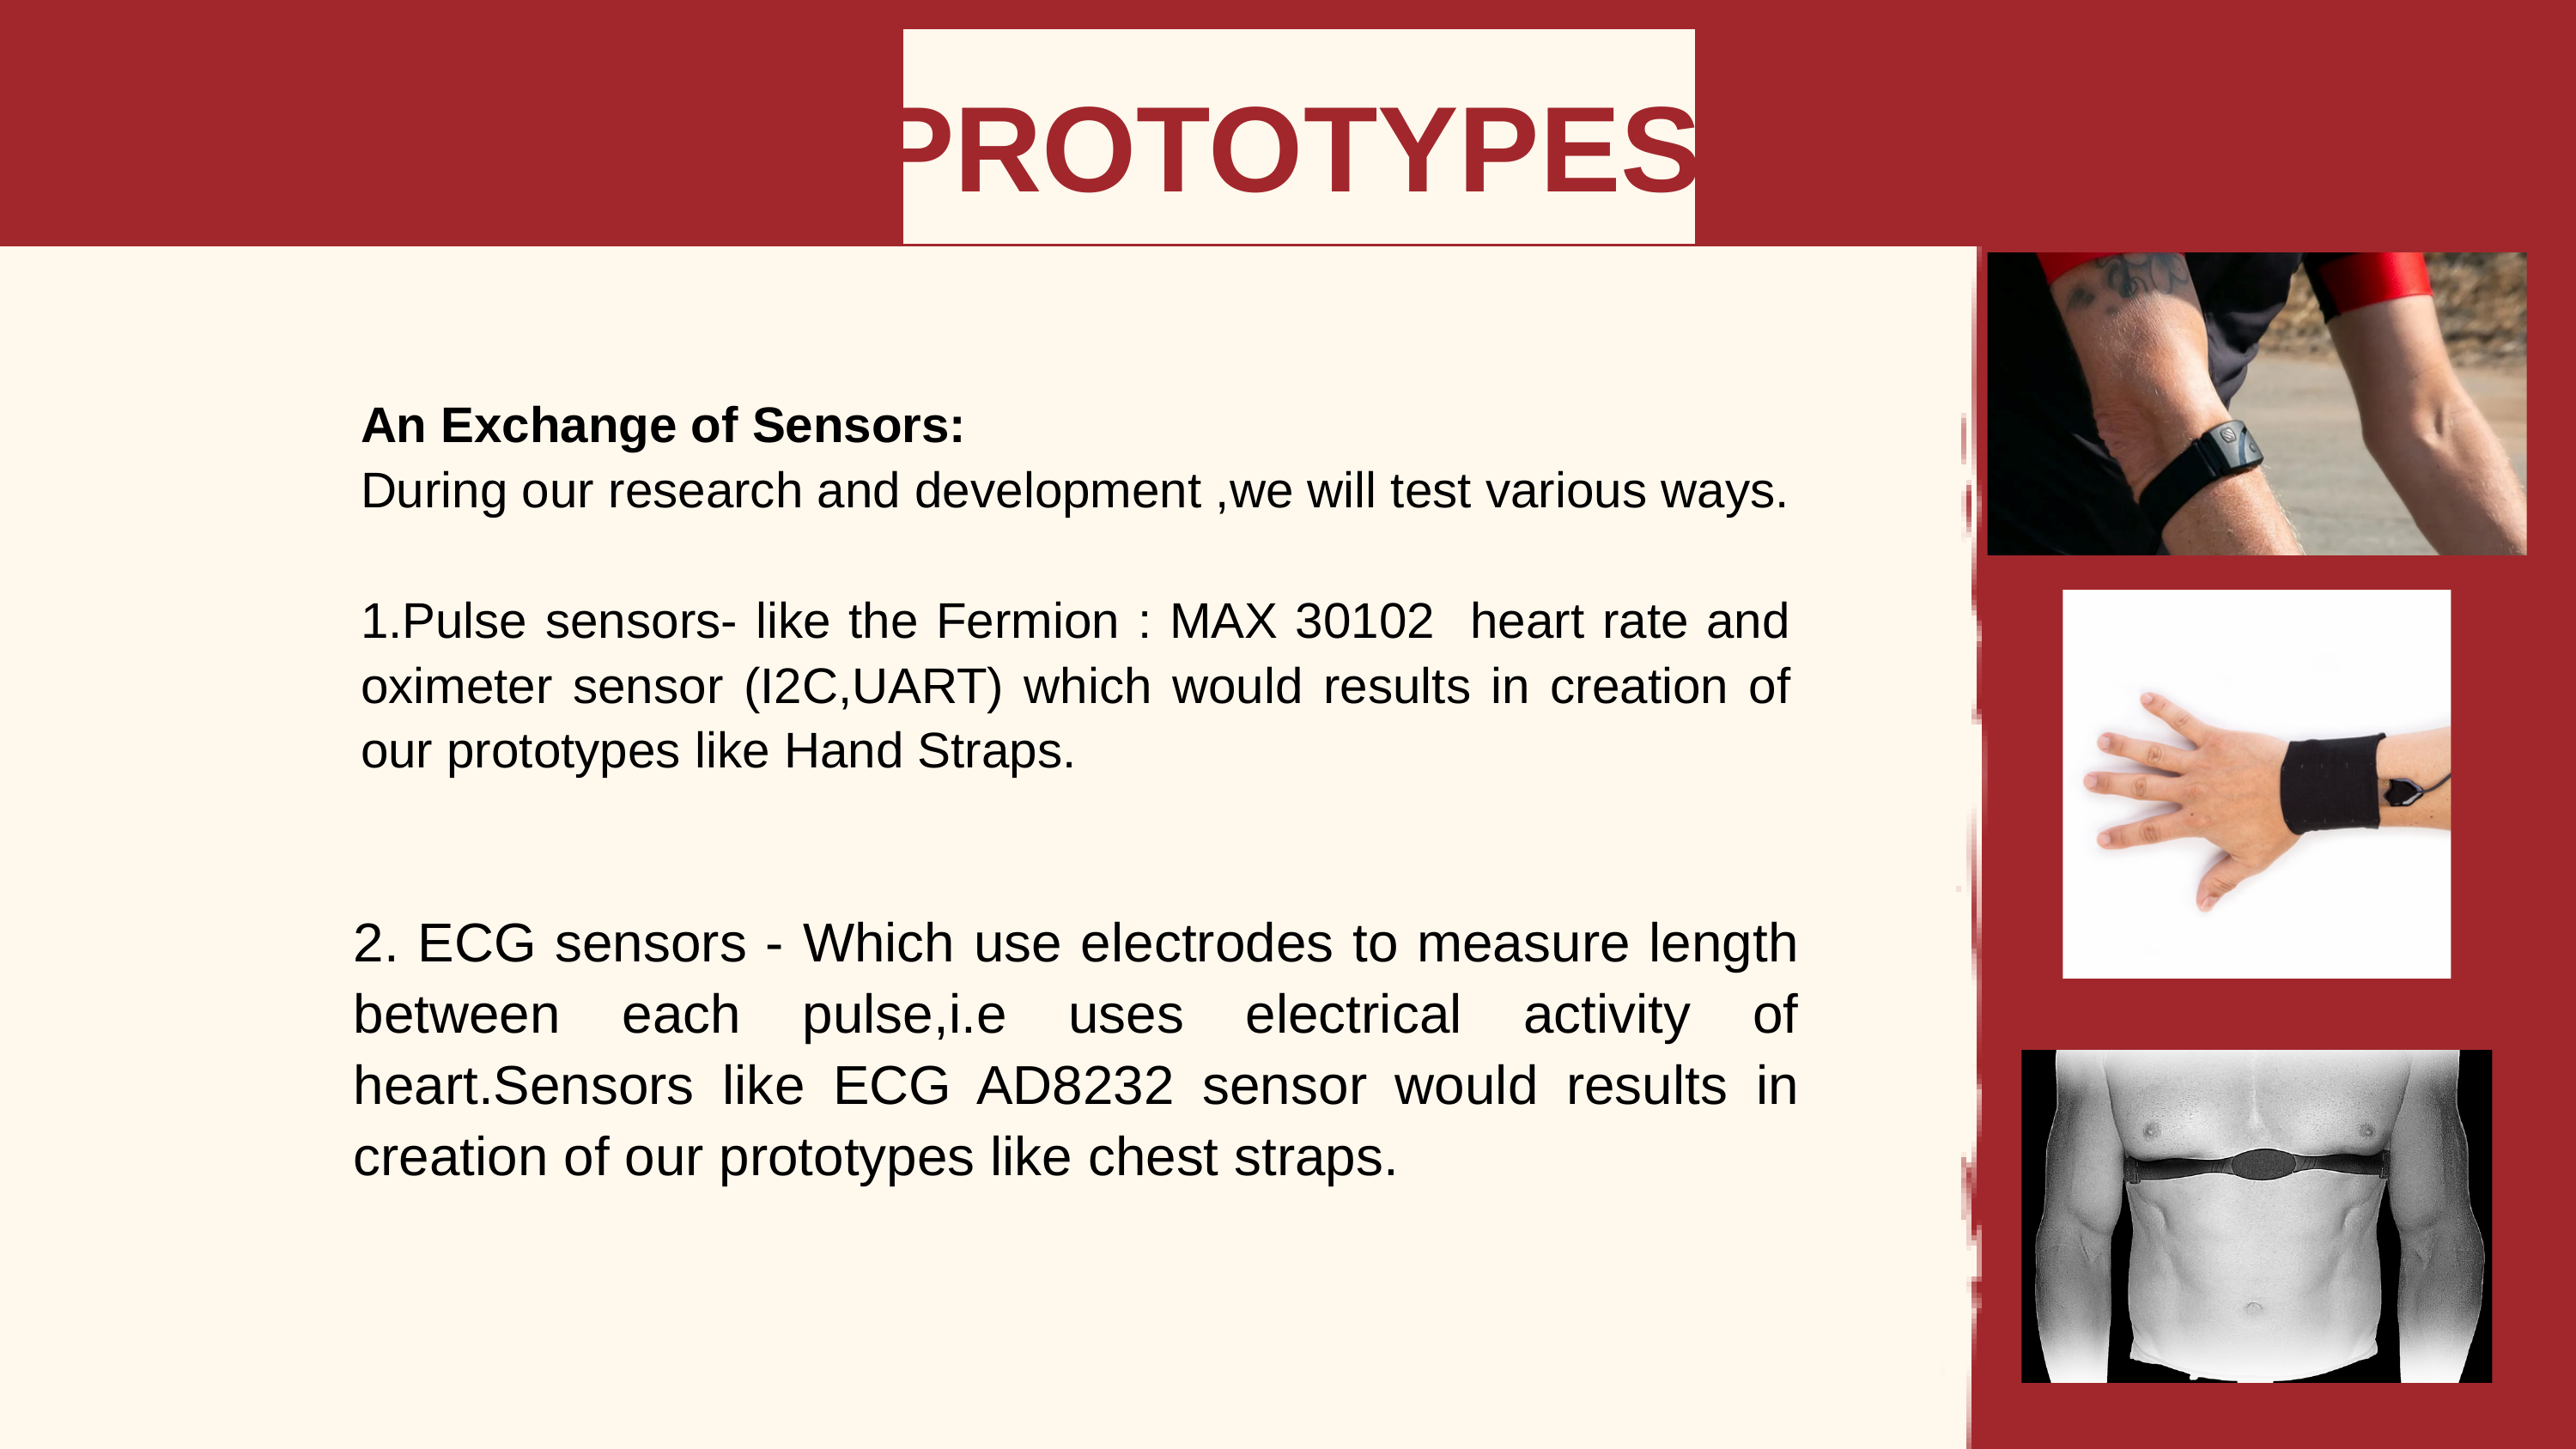

PROTOTYPES

An Exchange of Sensors:
During our research and development ,we will test various ways.

1.Pulse sensors- like the Fermion : MAX 30102  heart rate and oximeter sensor (I2C,UART) which would results in creation of our prototypes like Hand Straps.

2. ECG sensors - Which use electrodes to measure length between each pulse,i.e uses electrical activity of heart.Sensors like ECG AD8232 sensor would results in creation of our prototypes like chest straps.